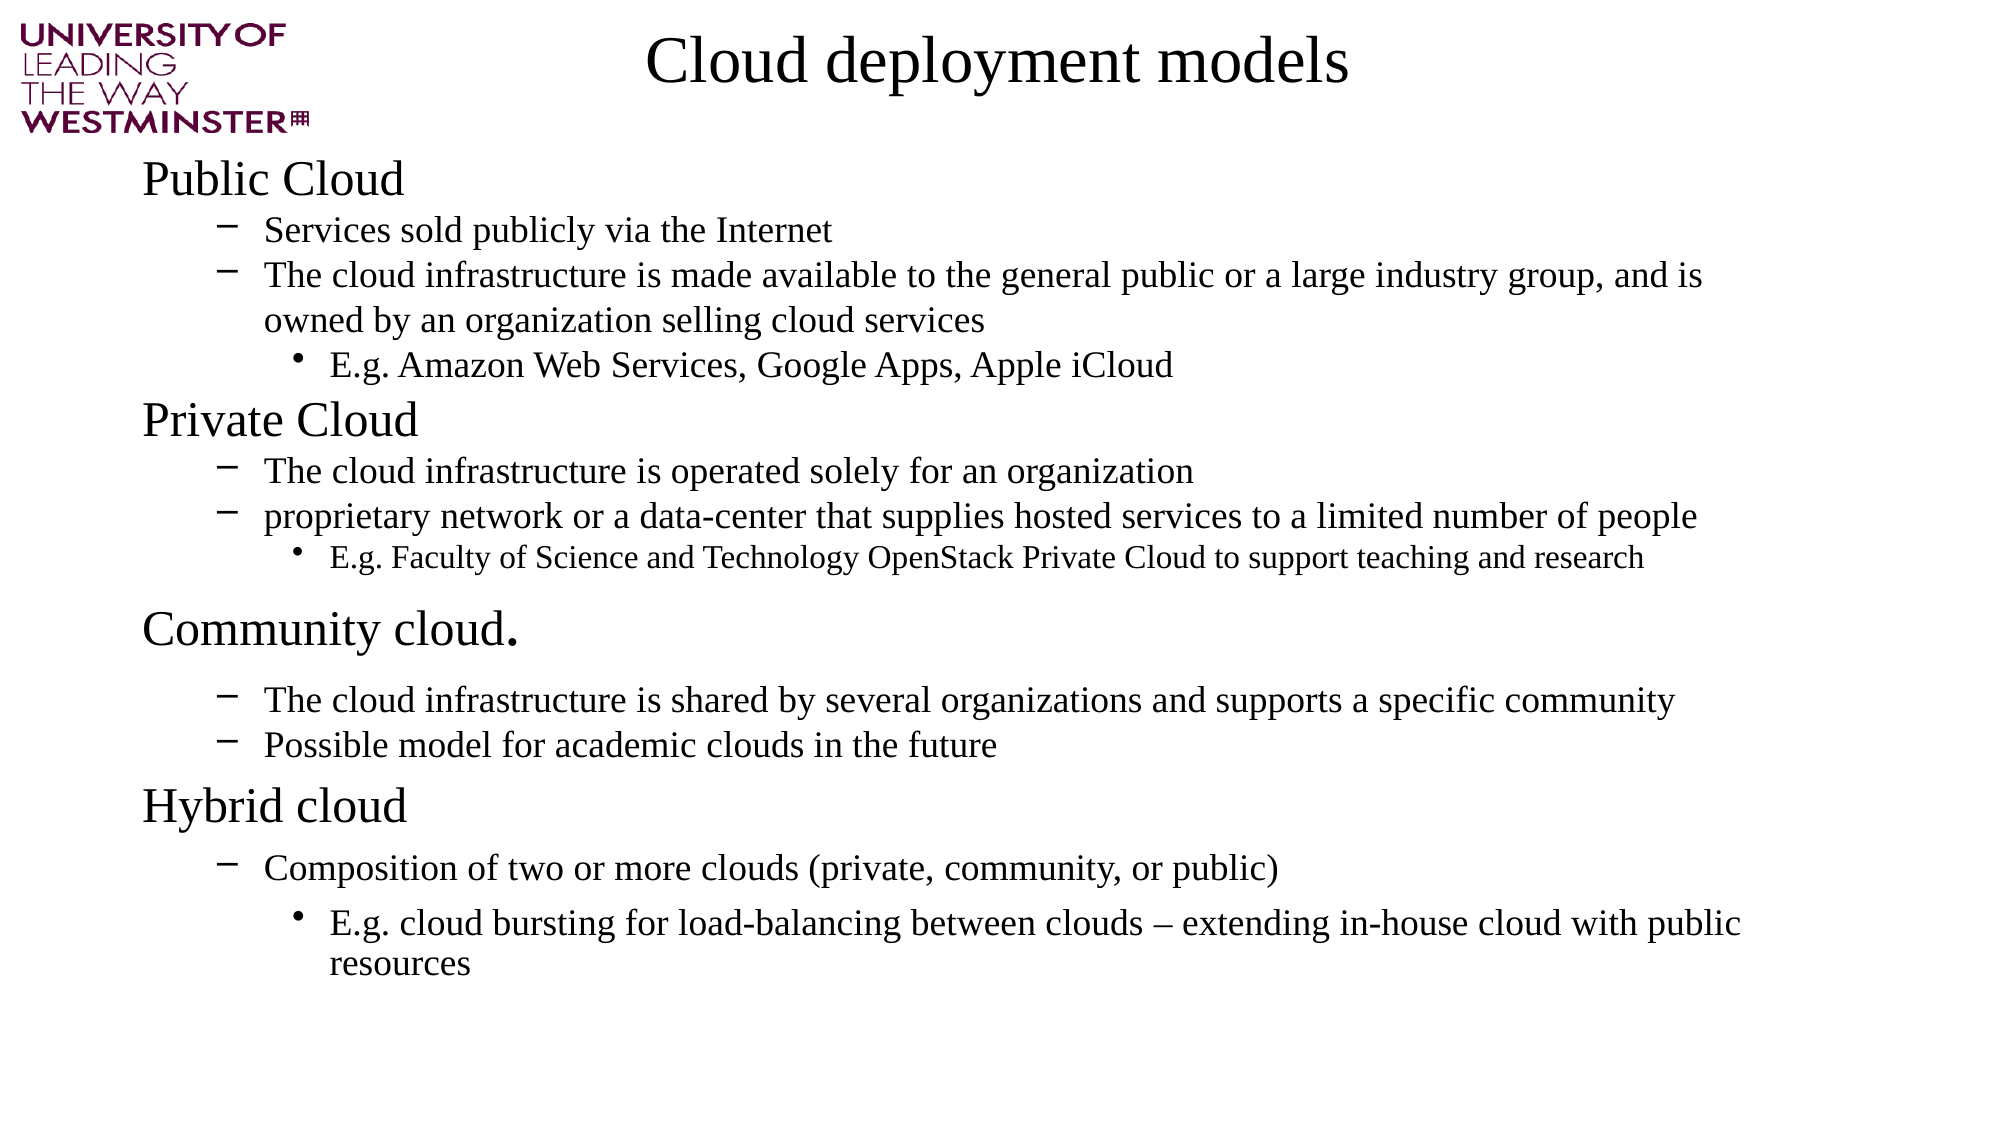

Cloud deployment models
Public Cloud
Services sold publicly via the Internet
The cloud infrastructure is made available to the general public or a large industry group, and is owned by an organization selling cloud services
E.g. Amazon Web Services, Google Apps, Apple iCloud
Private Cloud
The cloud infrastructure is operated solely for an organization
proprietary network or a data-center that supplies hosted services to a limited number of people
E.g. Faculty of Science and Technology OpenStack Private Cloud to support teaching and research
Community cloud.
The cloud infrastructure is shared by several organizations and supports a specific community
Possible model for academic clouds in the future
Hybrid cloud
Composition of two or more clouds (private, community, or public)
E.g. cloud bursting for load-balancing between clouds – extending in-house cloud with public resources